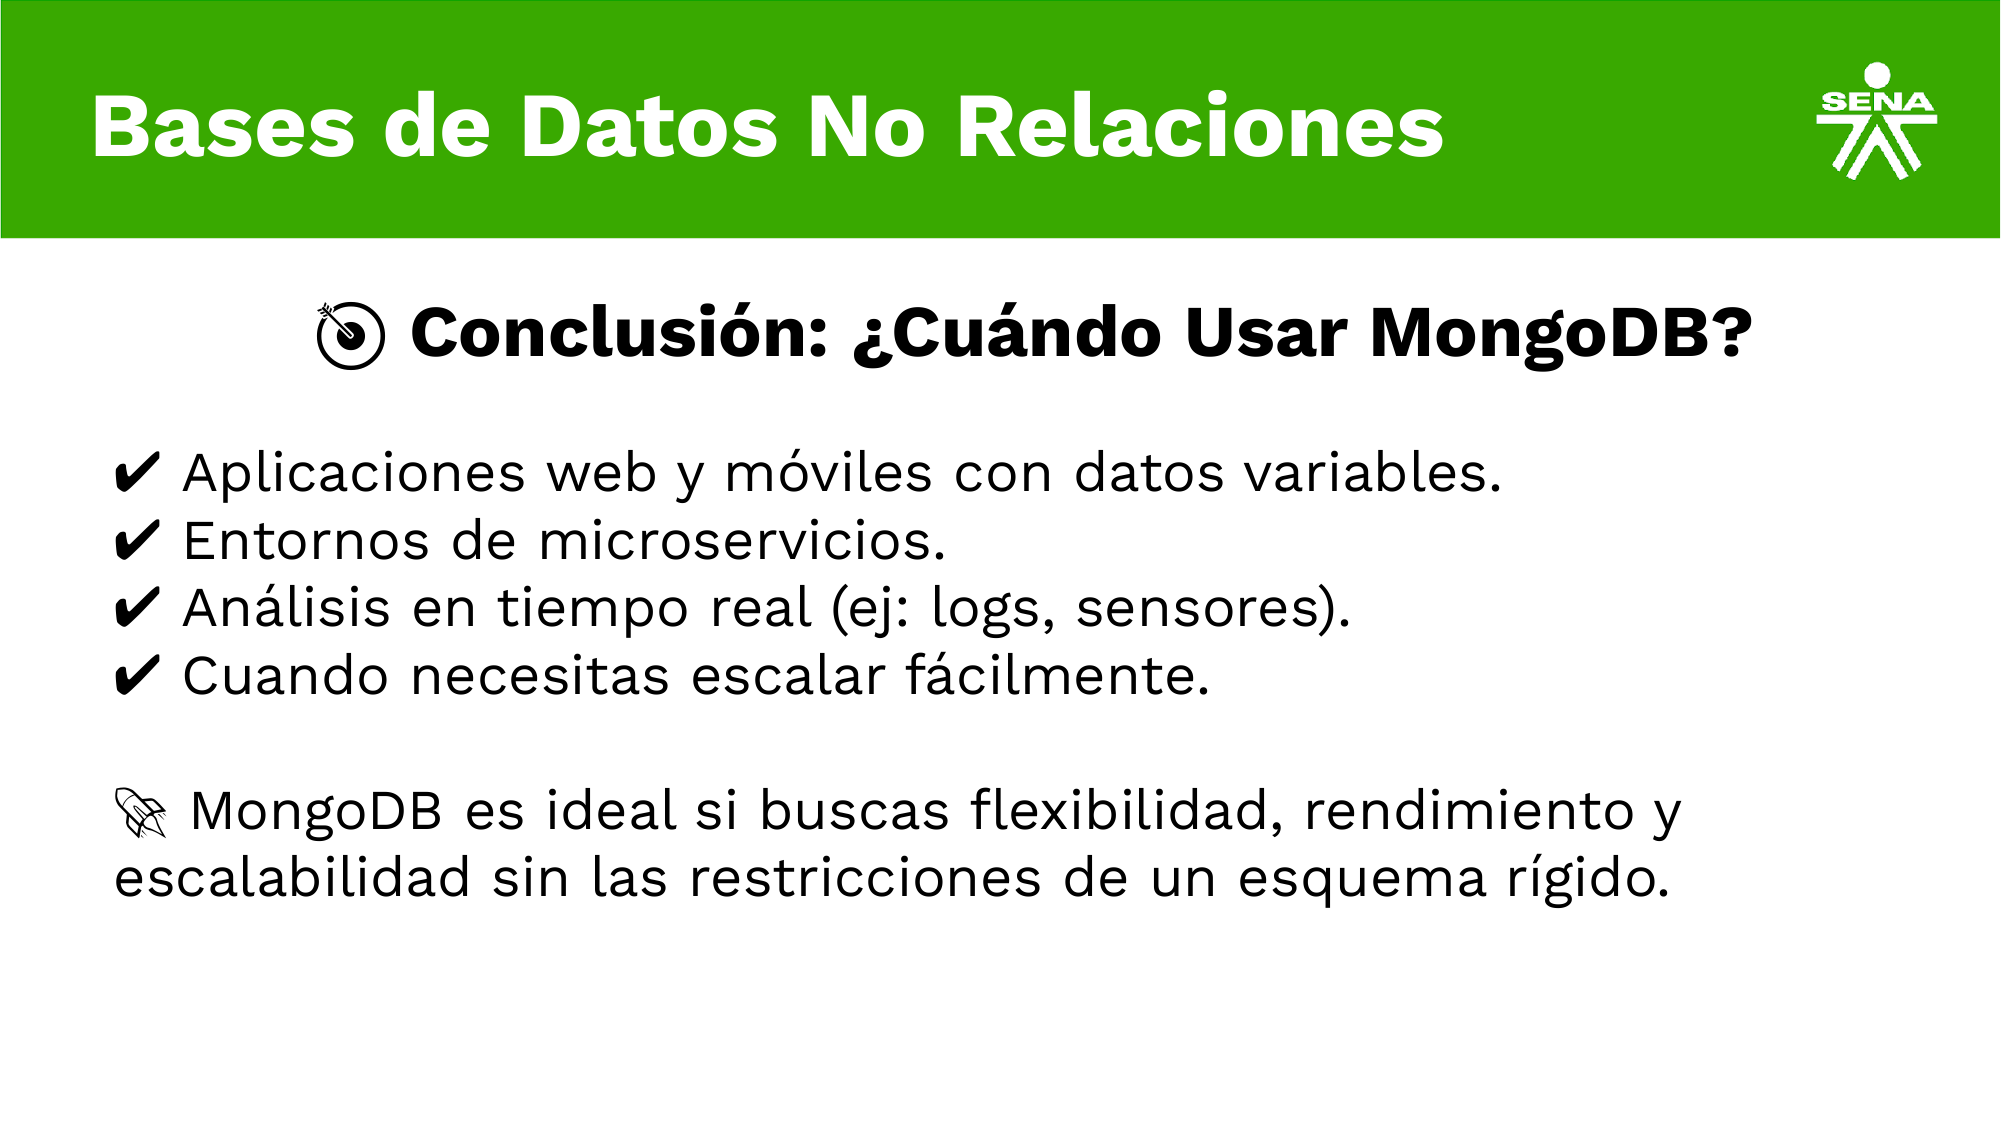

# Bases de Datos No Relaciones
🎯 Conclusión: ¿Cuándo Usar MongoDB?

✔ Aplicaciones web y móviles con datos variables.
✔ Entornos de microservicios.
✔ Análisis en tiempo real (ej: logs, sensores).
✔ Cuando necesitas escalar fácilmente.

🚀 MongoDB es ideal si buscas flexibilidad, rendimiento y escalabilidad sin las restricciones de un esquema rígido.